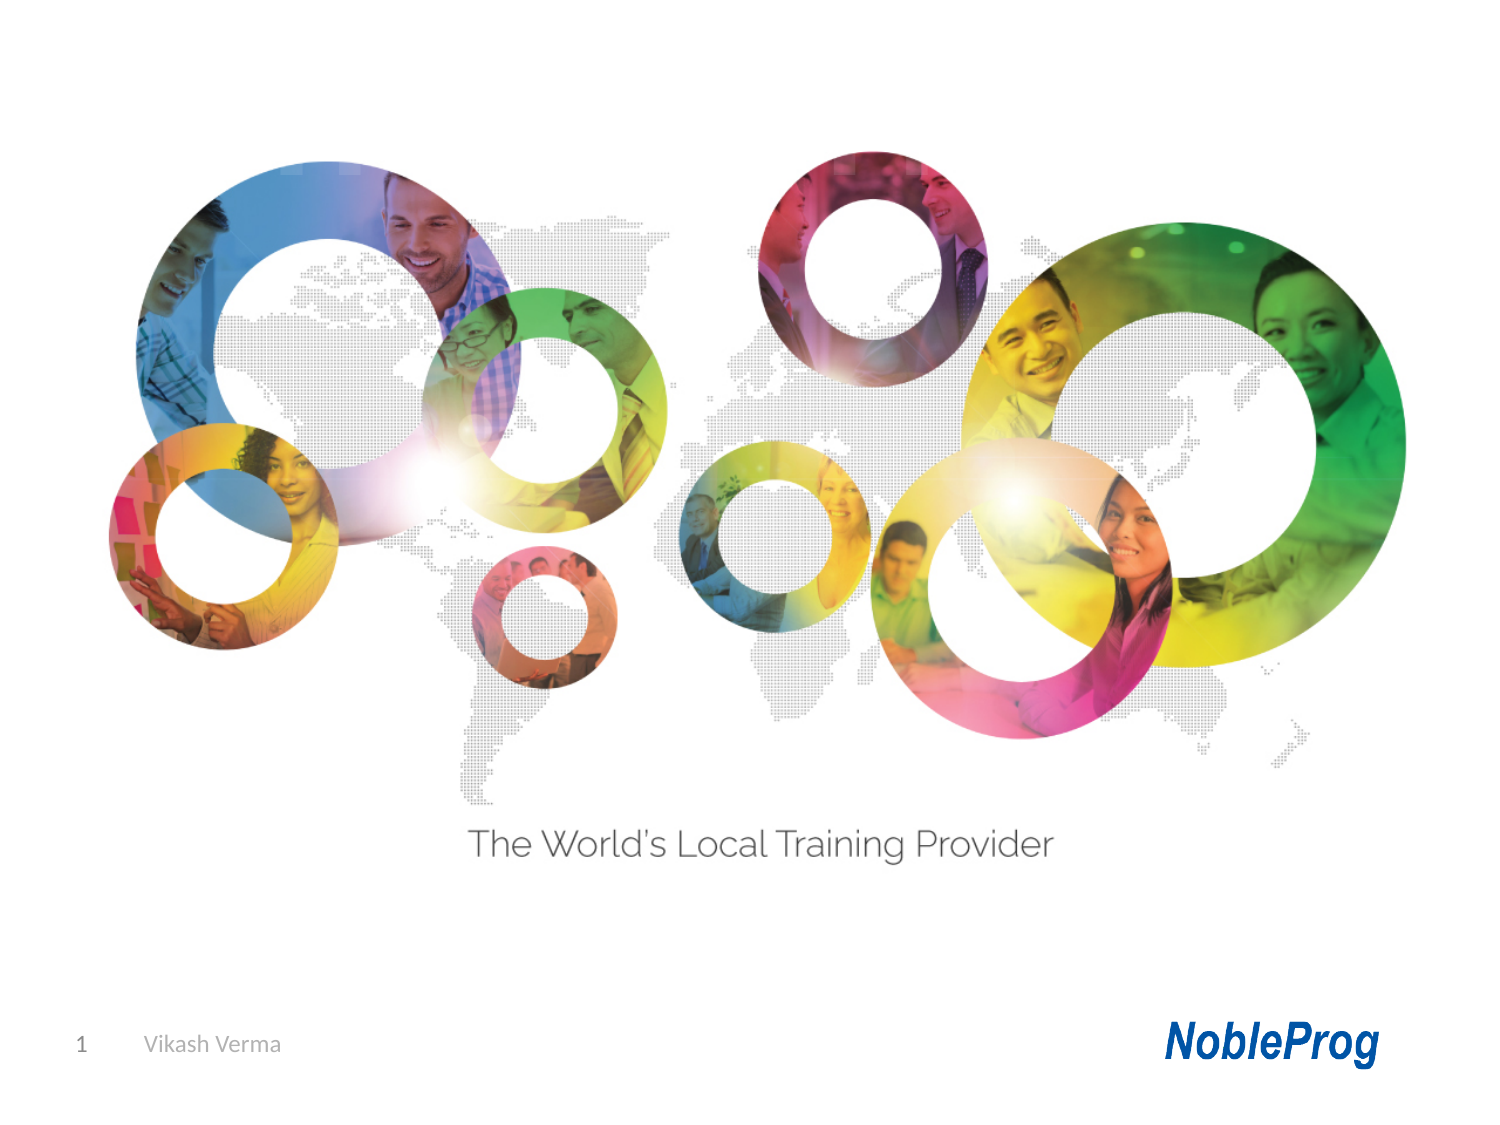

Intermission
Enter your own text here
1
 Vikash Verma